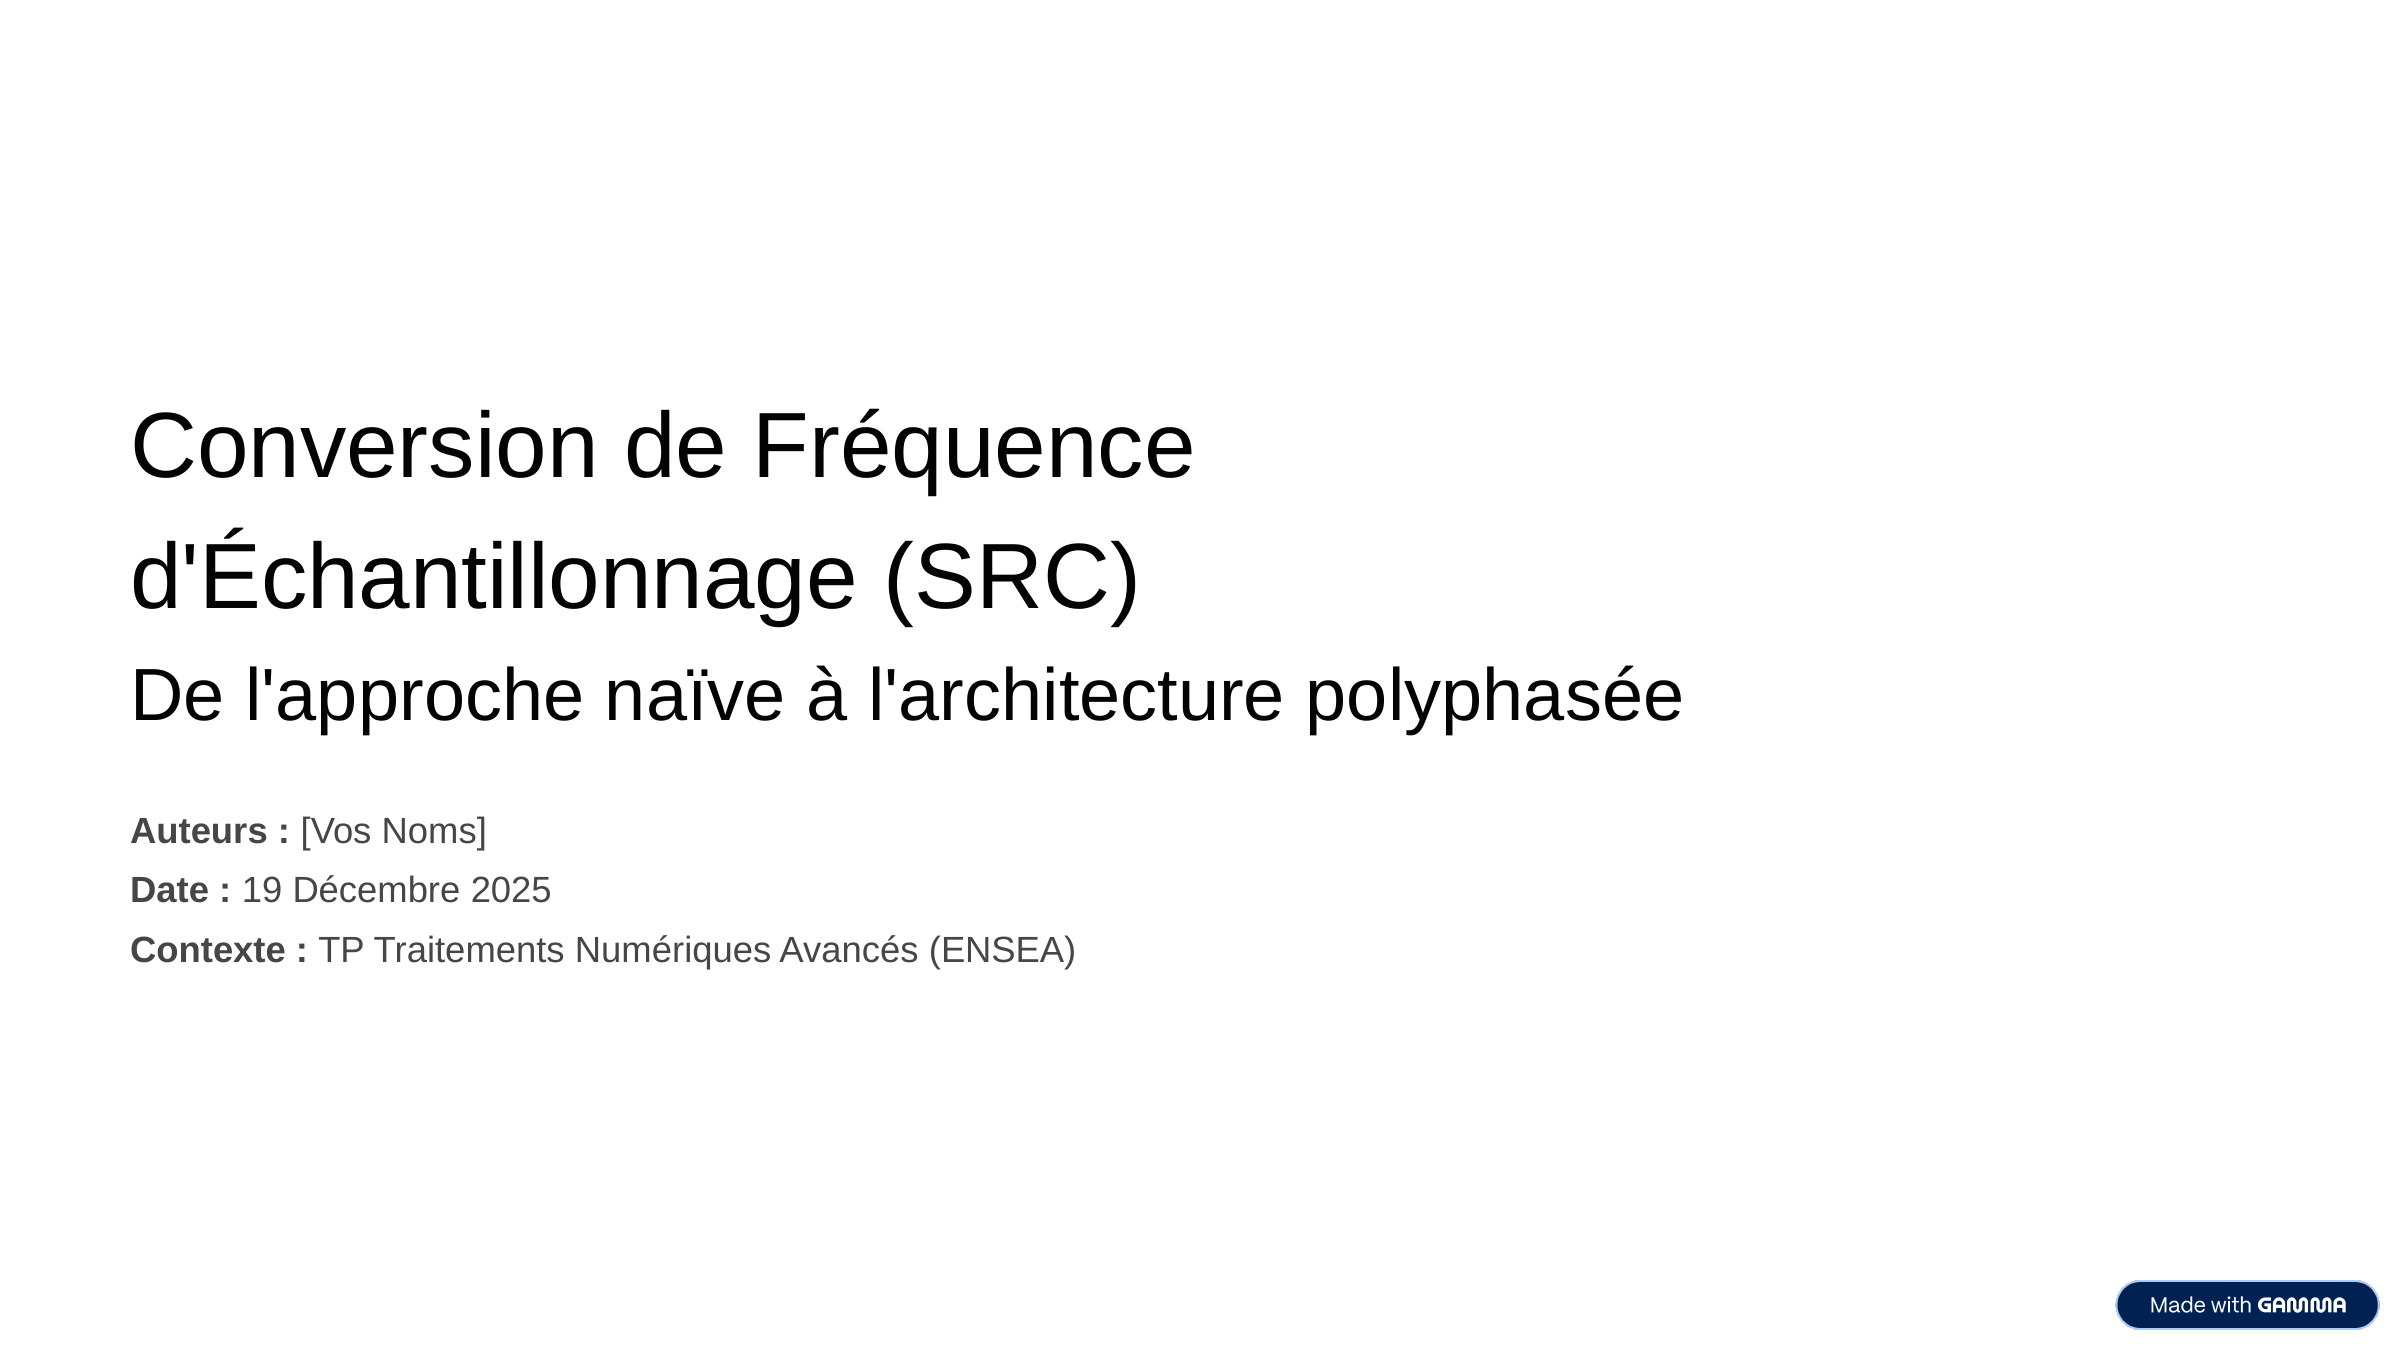

Conversion de Fréquence
d'Échantillonnage (SRC)
De l'approche naïve à l'architecture polyphasée
Auteurs : [Vos Noms]
Date : 19 Décembre 2025
Contexte : TP Traitements Numériques Avancés (ENSEA)